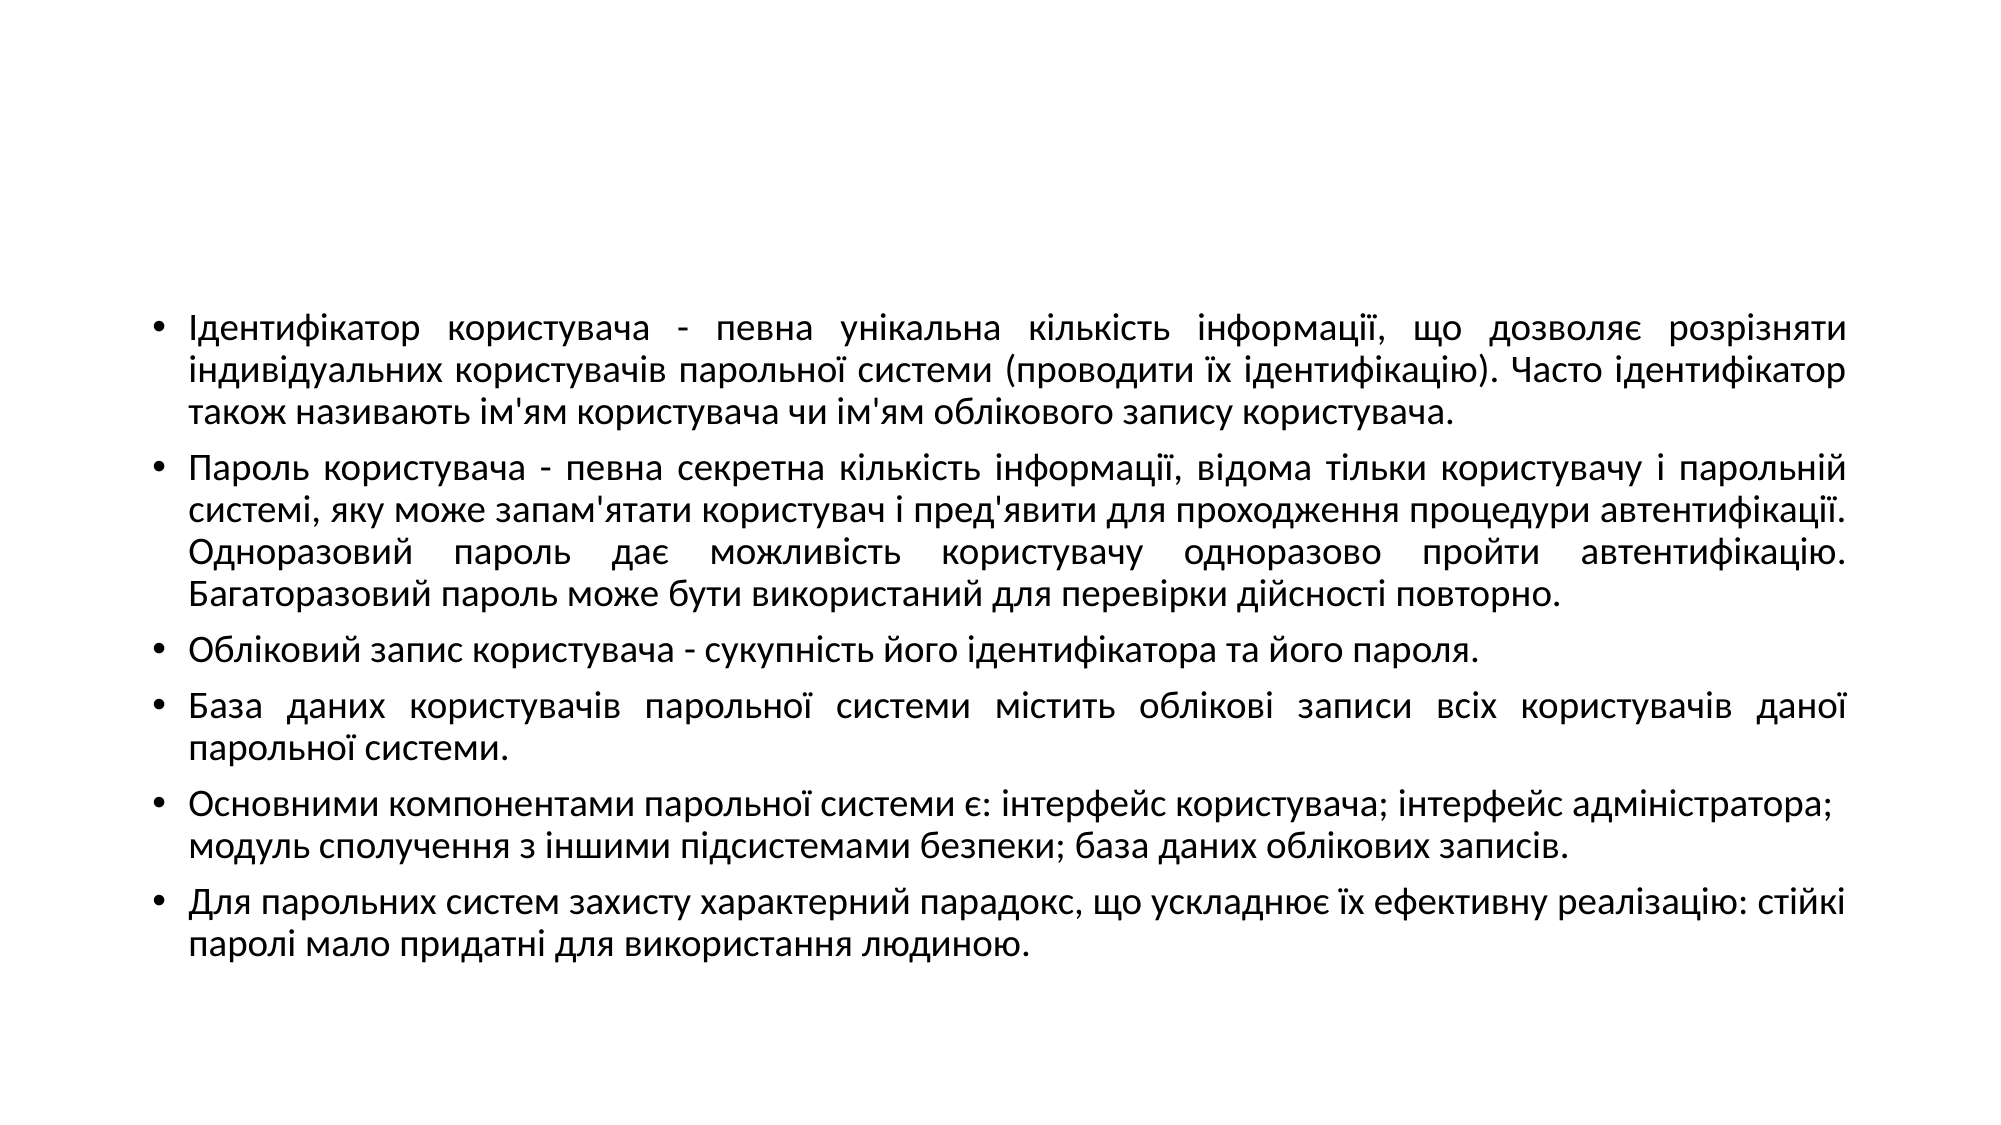

#
Ідентифікатор користувача - певна унікальна кількість інфор­мації, що дозволяє розрізняти індивідуальних користувачів парольної системи (проводити їх ідентифікацію). Часто ідентифікатор також називають ім'ям користувача чи ім'ям облікового запису користувача.
Пароль користувача - певна секретна кількість інформації, ві­дома тільки користувачу і парольній системі, яку може запам'ятати користувач і пред'явити для проходження процедури автентифікації. Одноразовий пароль дає можливість користувачу одноразово пройти автентифікацію. Багаторазовий пароль може бути використаний для перевірки дійсності повторно.
Обліковий запис користувача - сукупність його ідентифікатора та його пароля.
База даних користувачів парольної системи містить облікові запи­си всіх користувачів даної парольної системи.
Основними компонентами парольної системи є: інтерфейс користувача; інтерфейс адміністратора; модуль сполучення з іншими підсистемами безпеки; база даних облікових записів.
Для парольних систем захисту характерний парадокс, що ускладнює їх ефективну реалізацію: стійкі паролі мало придатні для використання людиною.